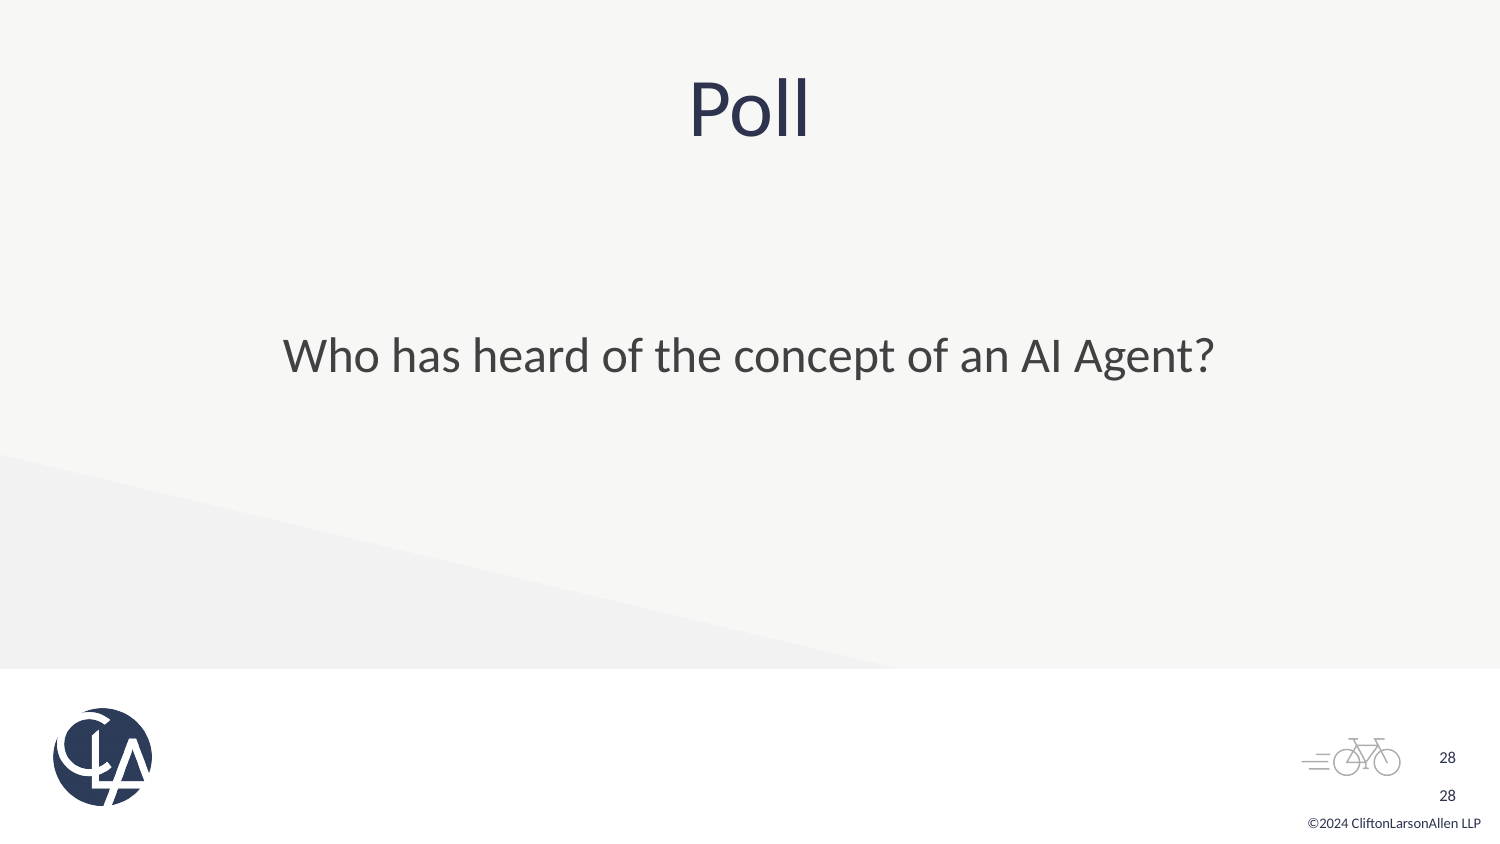

# Poll

Who has heard of the concept of an AI Agent?
28